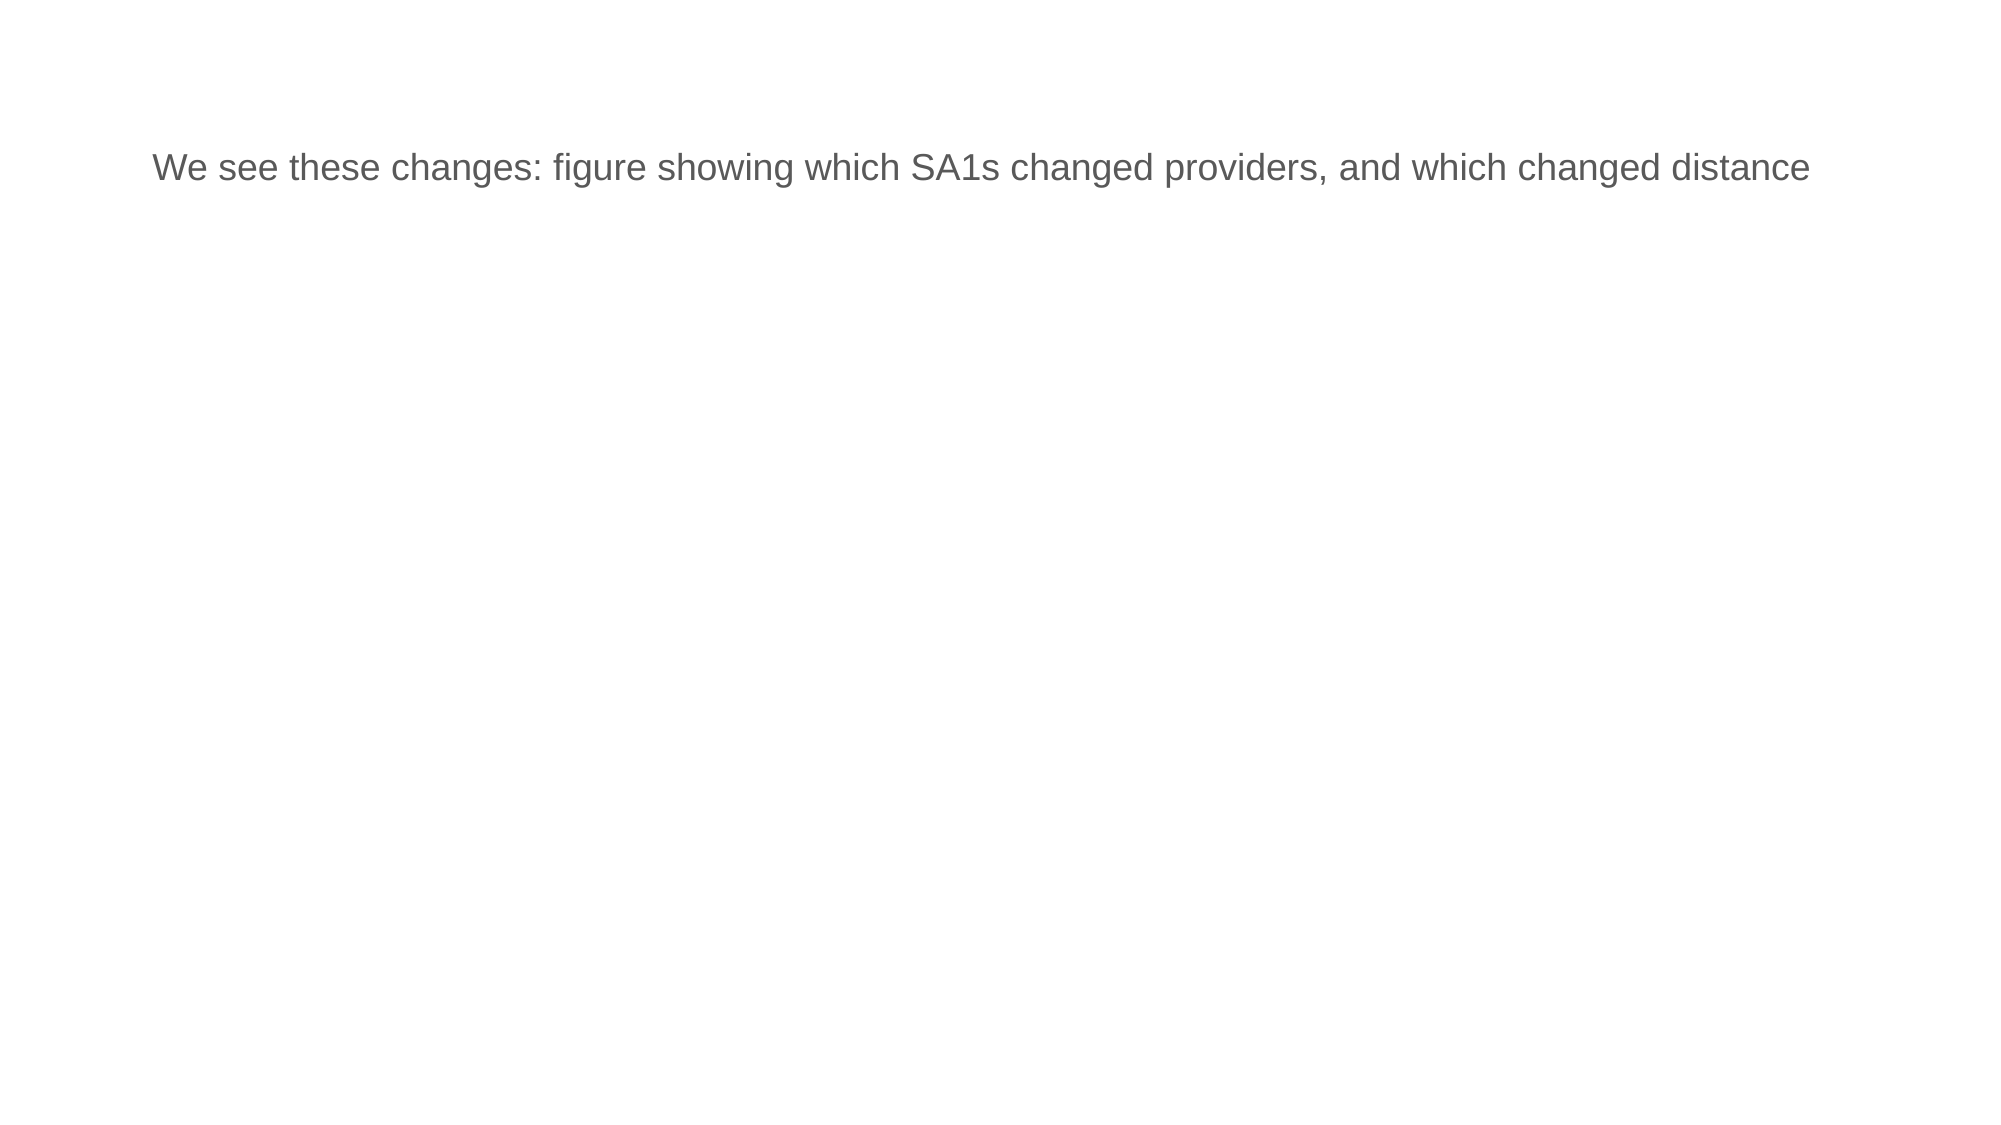

# We see these changes: figure showing which SA1s changed providers, and which changed distance